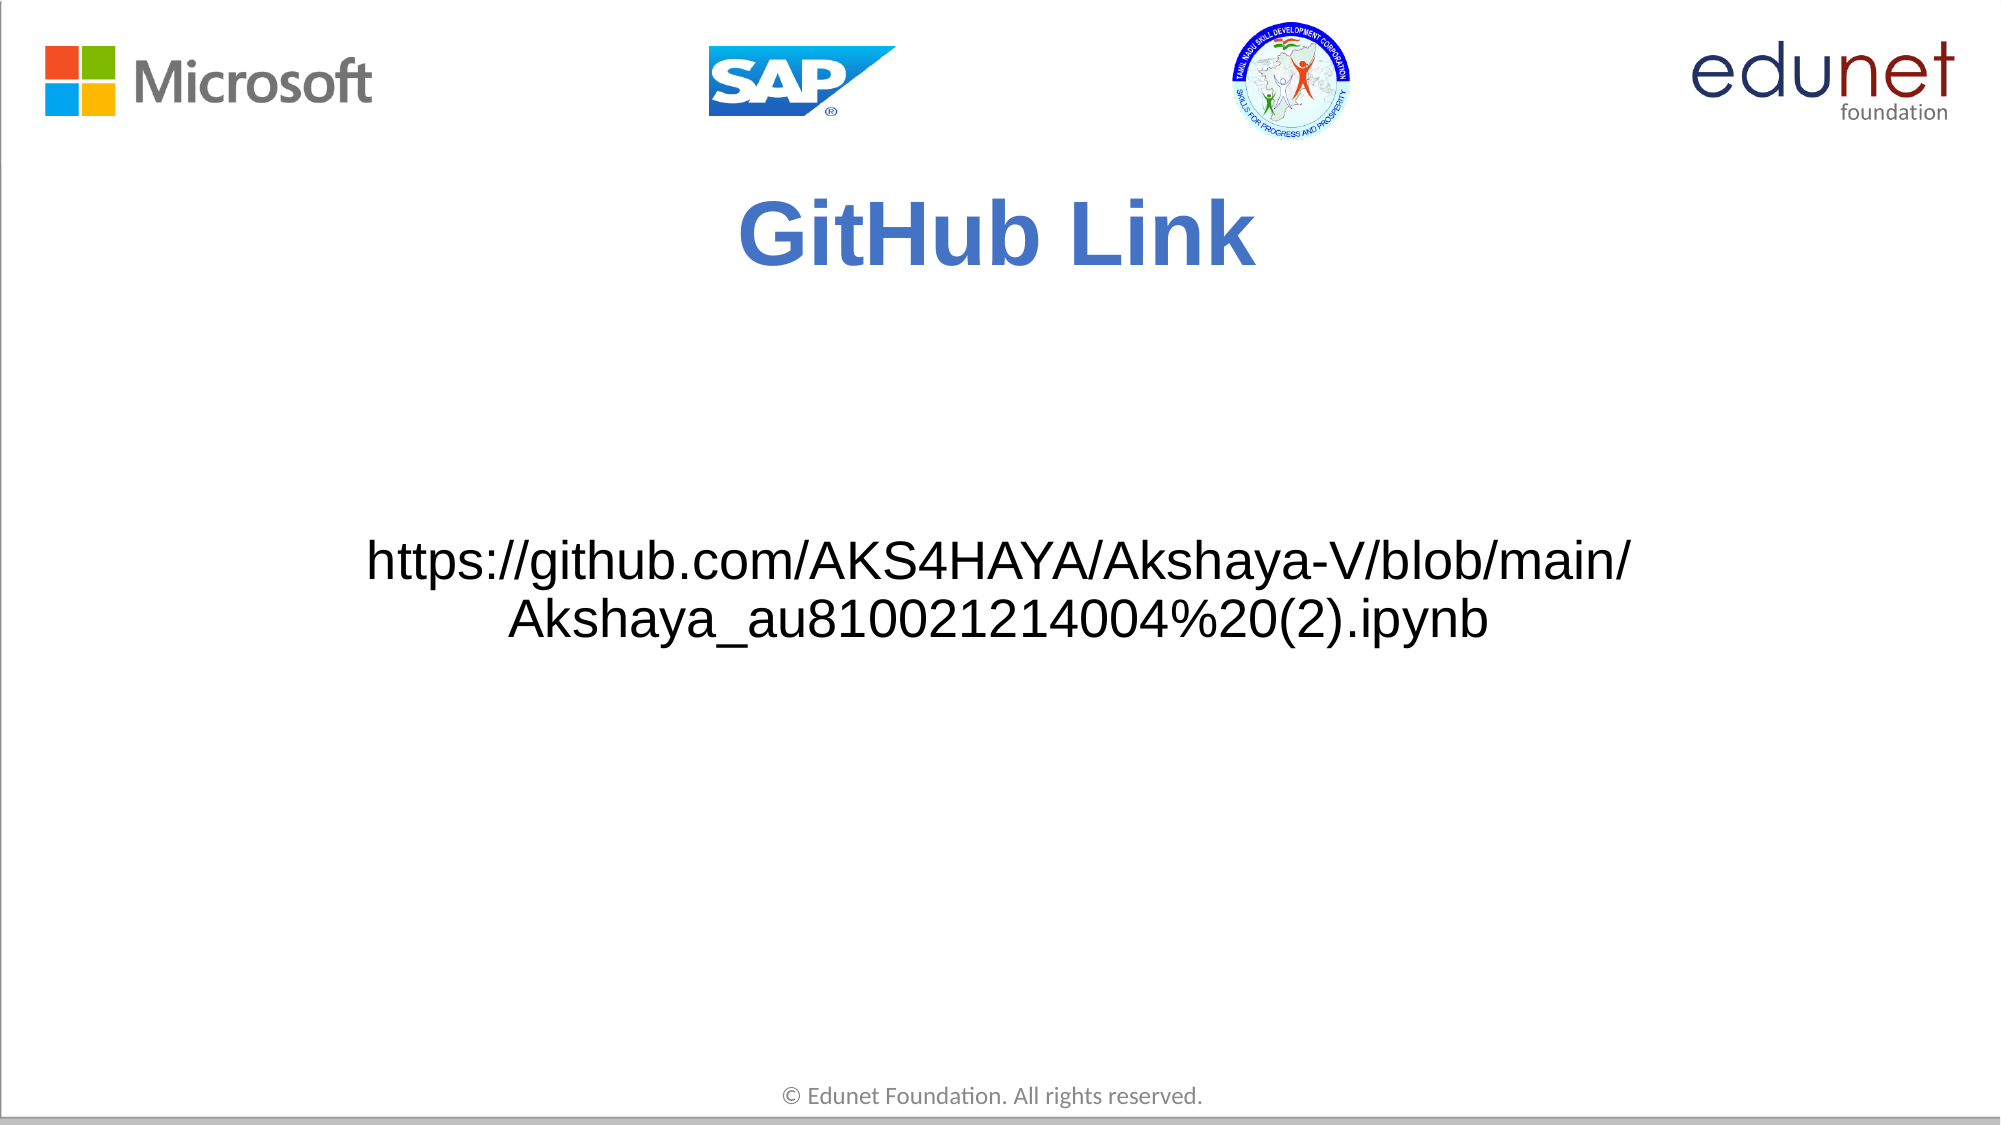

# GitHub Link
https://github.com/AKS4HAYA/Akshaya-V/blob/main/Akshaya_au810021214004%20(2).ipynb
© Edunet Foundation. All rights reserved.